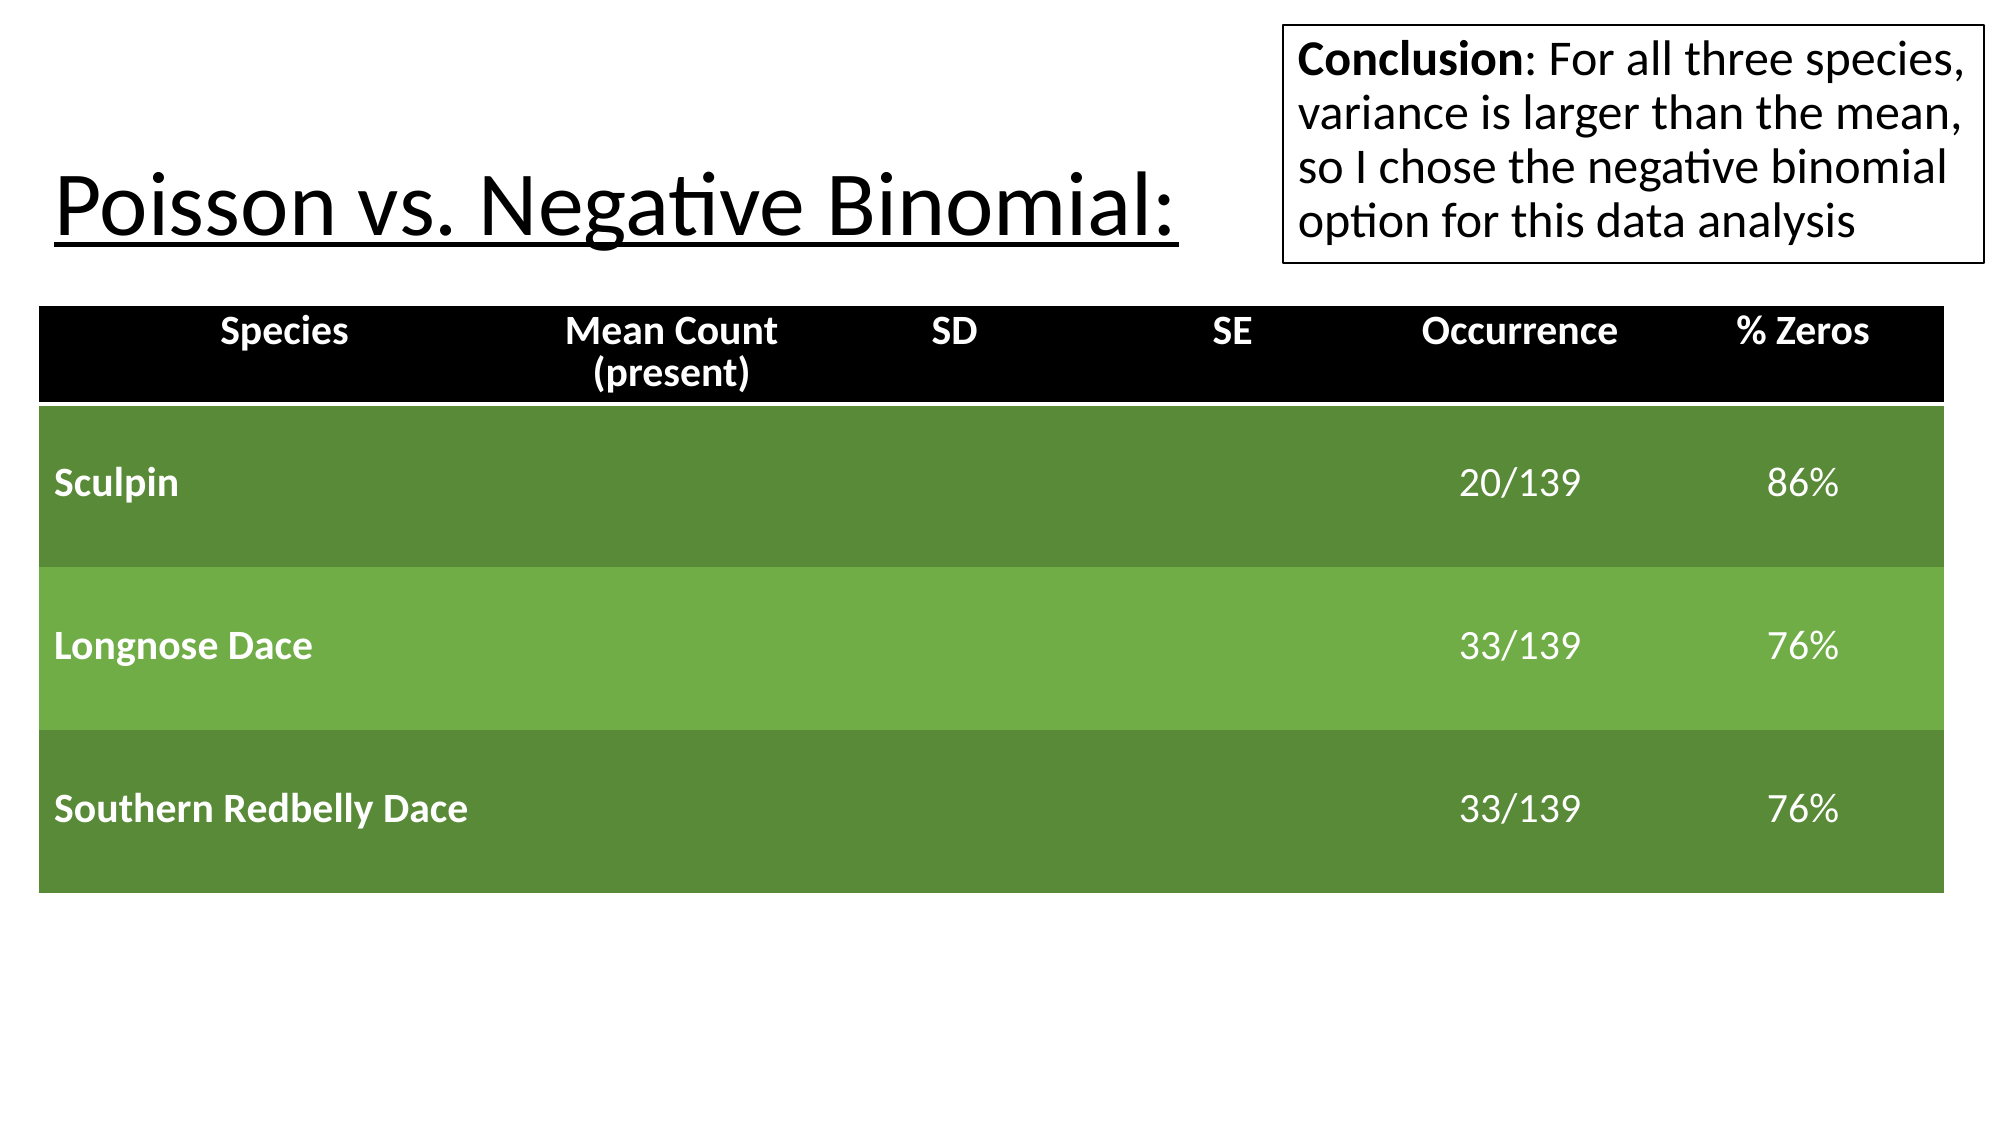

Conclusion: For all three species, variance is larger than the mean, so I chose the negative binomial option for this data analysis
# Poisson vs. Negative Binomial:
| Species | Mean Count (present) | SD | SE | Occurrence | % Zeros |
| --- | --- | --- | --- | --- | --- |
| Sculpin |  |  |  | 20/139 | 86% |
| Longnose Dace |  |  |  | 33/139 | 76% |
| Southern Redbelly Dace |  |  |  | 33/139 | 76% |